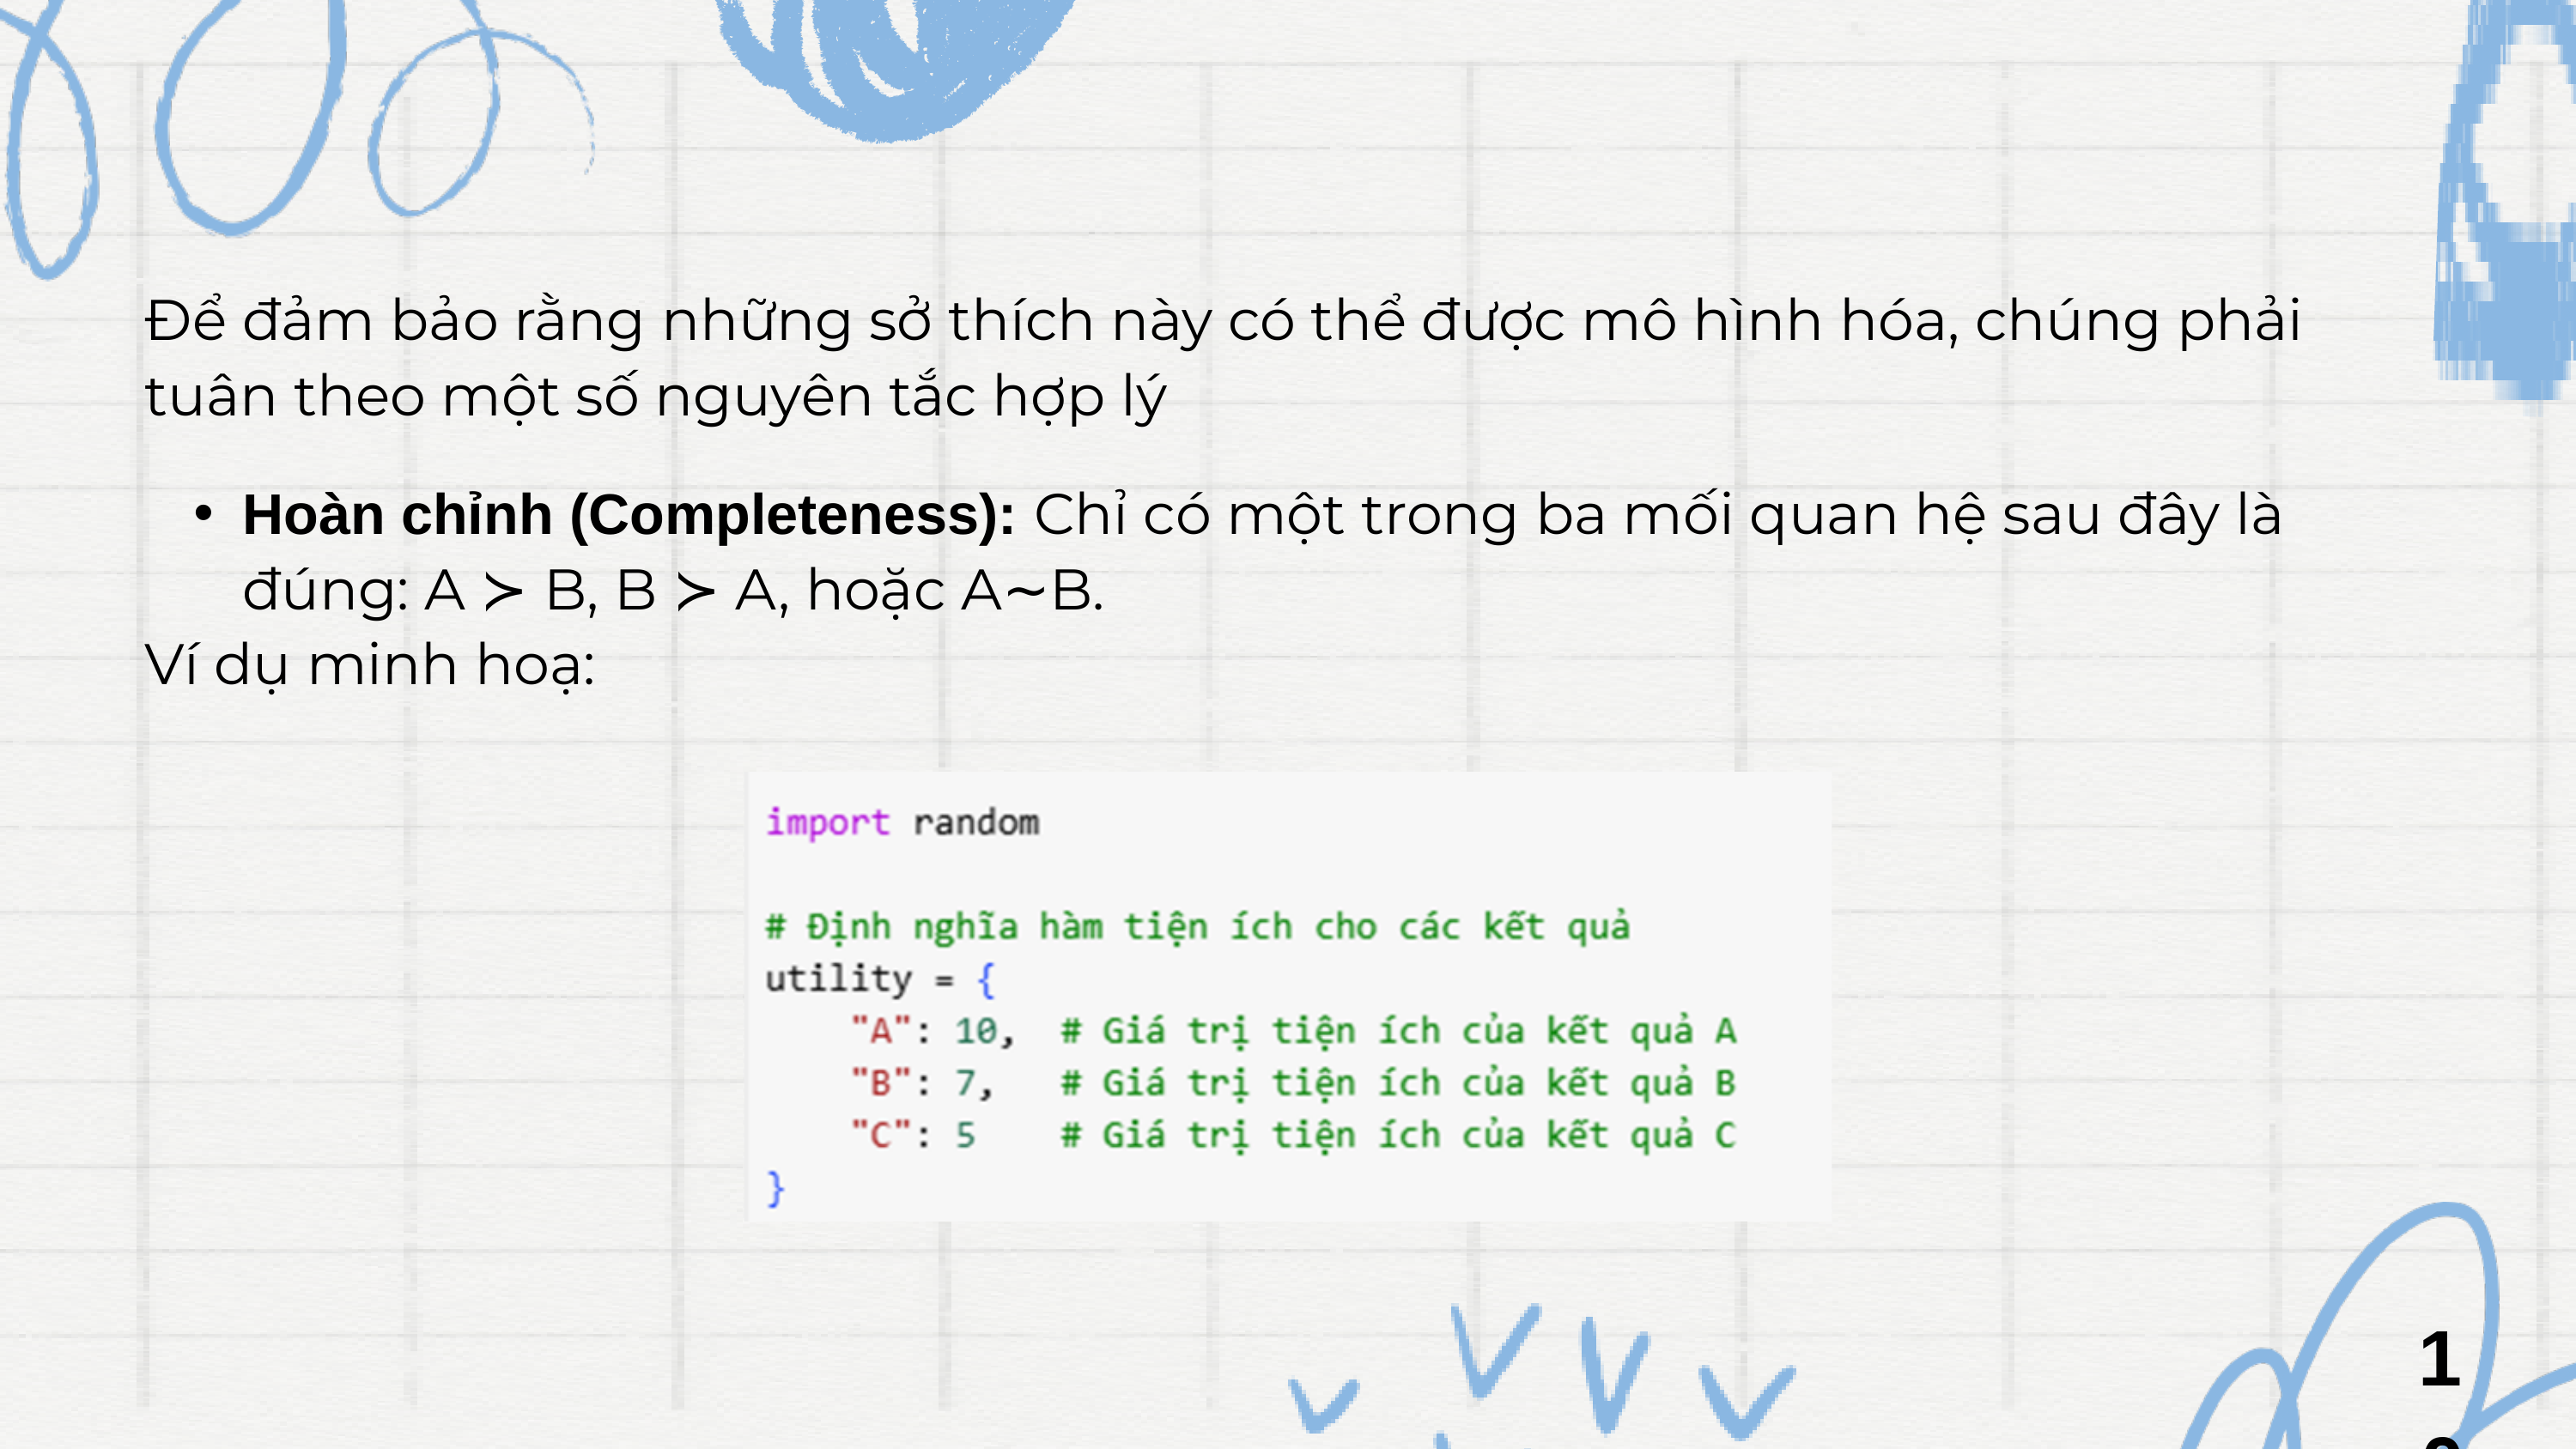

Để đảm bảo rằng những sở thích này có thể được mô hình hóa, chúng phải tuân theo một số nguyên tắc hợp lý
Hoàn chỉnh (Completeness): Chỉ có một trong ba mối quan hệ sau đây là đúng: A ≻ B, B ≻ A, hoặc A∼B.
Ví dụ minh hoạ:

10